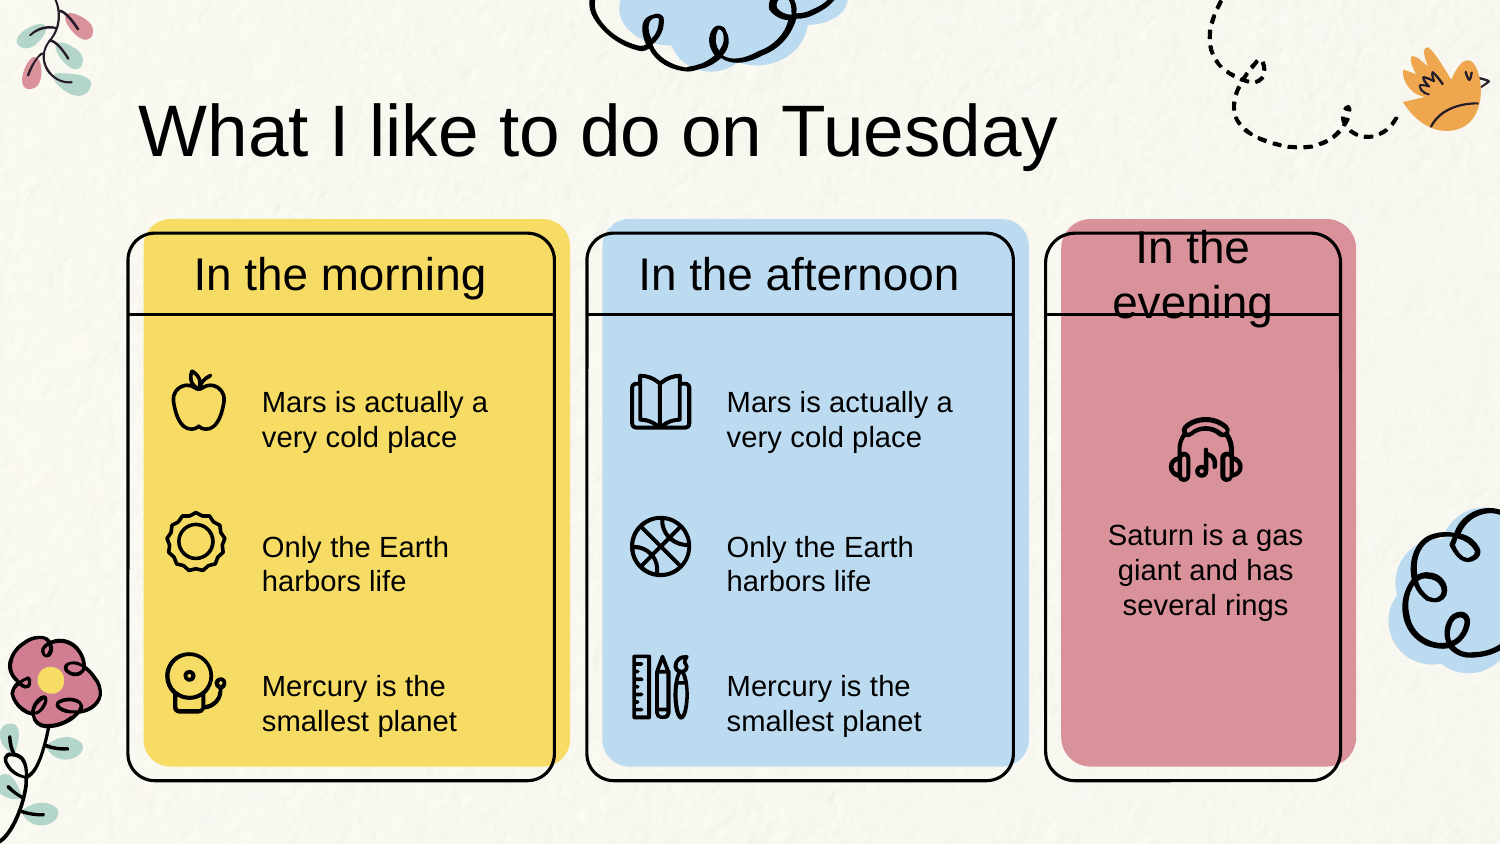

# What I like to do on Tuesday

In the morning
In the afternoon
In the evening

Mars is actually a very cold place
Mars is actually a very cold place

Only the Earth harbors life
Only the Earth harbors life
Saturn is a gas giant and has several rings

Mercury is the smallest planet
Mercury is the smallest planet